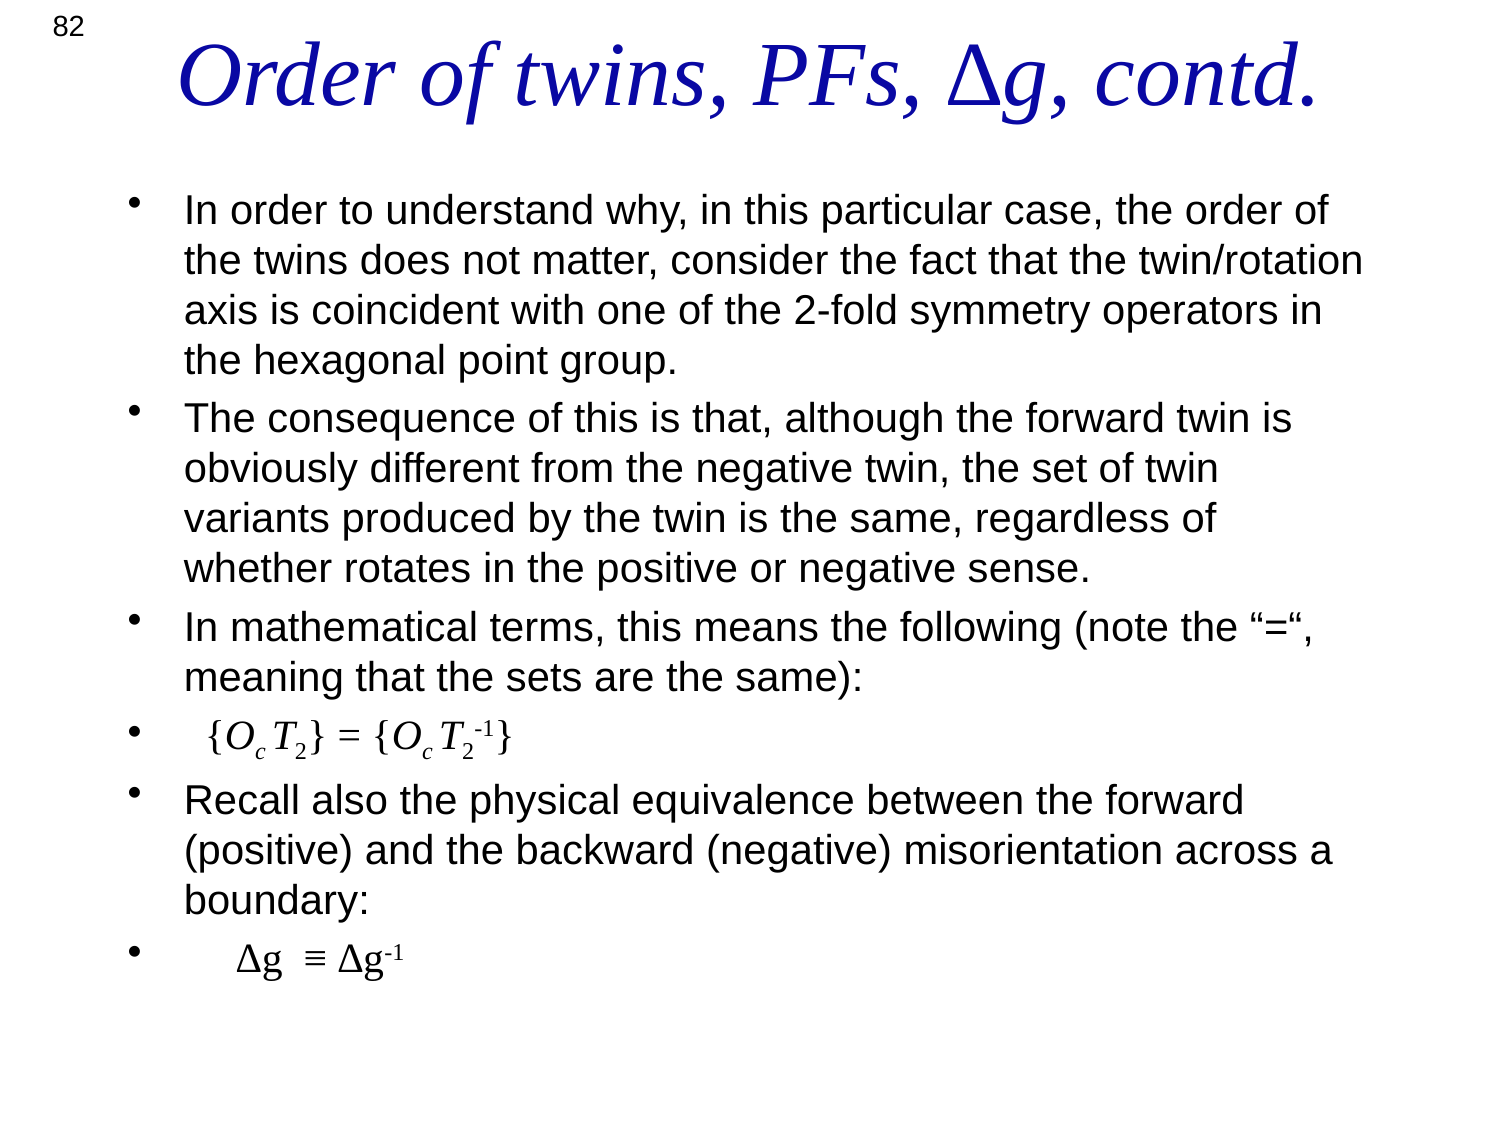

82
# Order of twins, PFs, ∆g, contd.
In order to understand why, in this particular case, the order of the twins does not matter, consider the fact that the twin/rotation axis is coincident with one of the 2-fold symmetry operators in the hexagonal point group.
The consequence of this is that, although the forward twin is obviously different from the negative twin, the set of twin variants produced by the twin is the same, regardless of whether rotates in the positive or negative sense.
In mathematical terms, this means the following (note the “=“, meaning that the sets are the same):
  {Oc T2} = {Oc T2-1}
Recall also the physical equivalence between the forward (positive) and the backward (negative) misorientation across a boundary:
     ∆g  ≡ ∆g-1